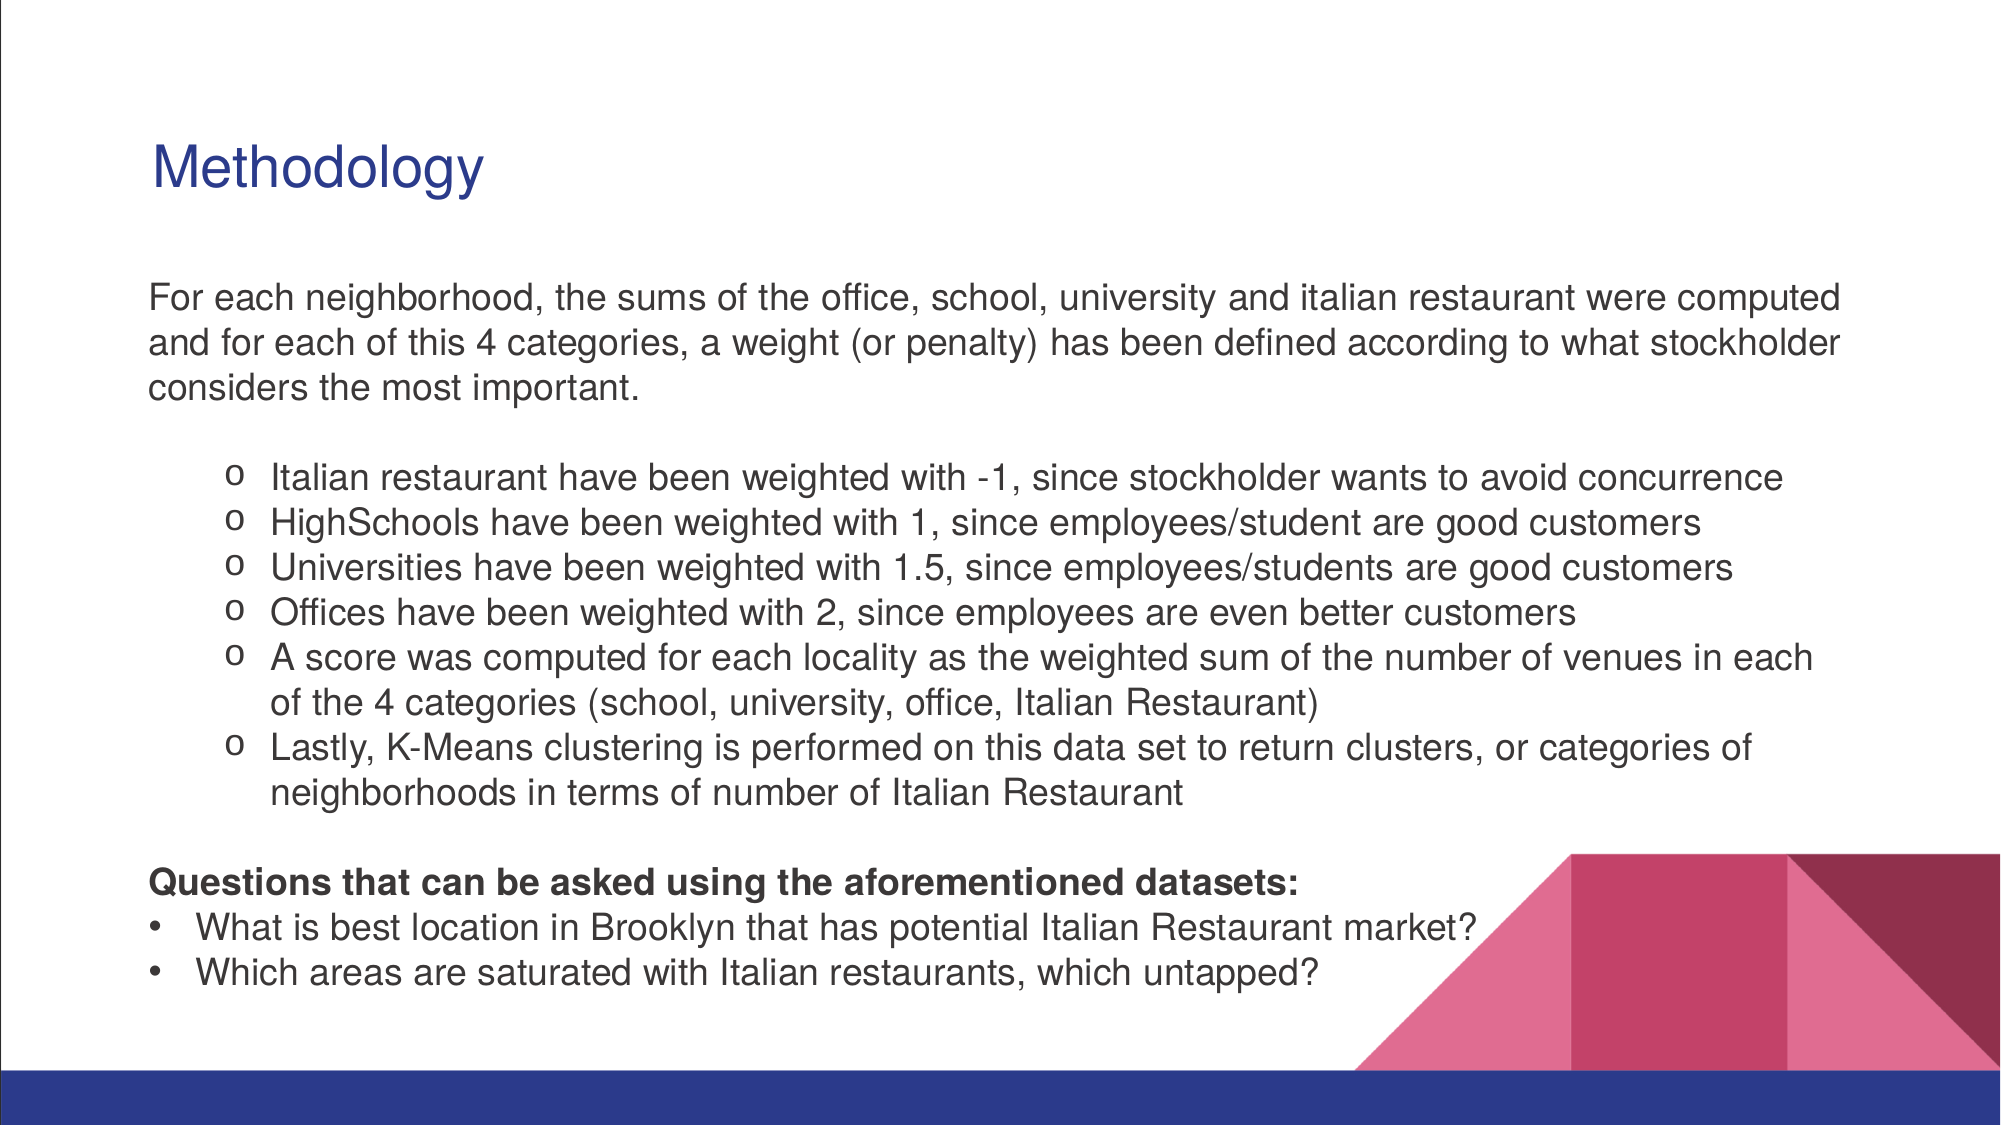

# Methodology
For each neighborhood, the sums of the office, school, university and italian restaurant were computed and for each of this 4 categories, a weight (or penalty) has been defined according to what stockholder considers the most important.

Italian restaurant have been weighted with -1, since stockholder wants to avoid concurrence
HighSchools have been weighted with 1, since employees/student are good customers
Universities have been weighted with 1.5, since employees/students are good customers
Offices have been weighted with 2, since employees are even better customers
A score was computed for each locality as the weighted sum of the number of venues in each of the 4 categories (school, university, office, Italian Restaurant)
Lastly, K-Means clustering is performed on this data set to return clusters, or categories of neighborhoods in terms of number of Italian Restaurant

Questions that can be asked using the aforementioned datasets:
What is best location in Brooklyn that has potential Italian Restaurant market?
Which areas are saturated with Italian restaurants, which untapped?